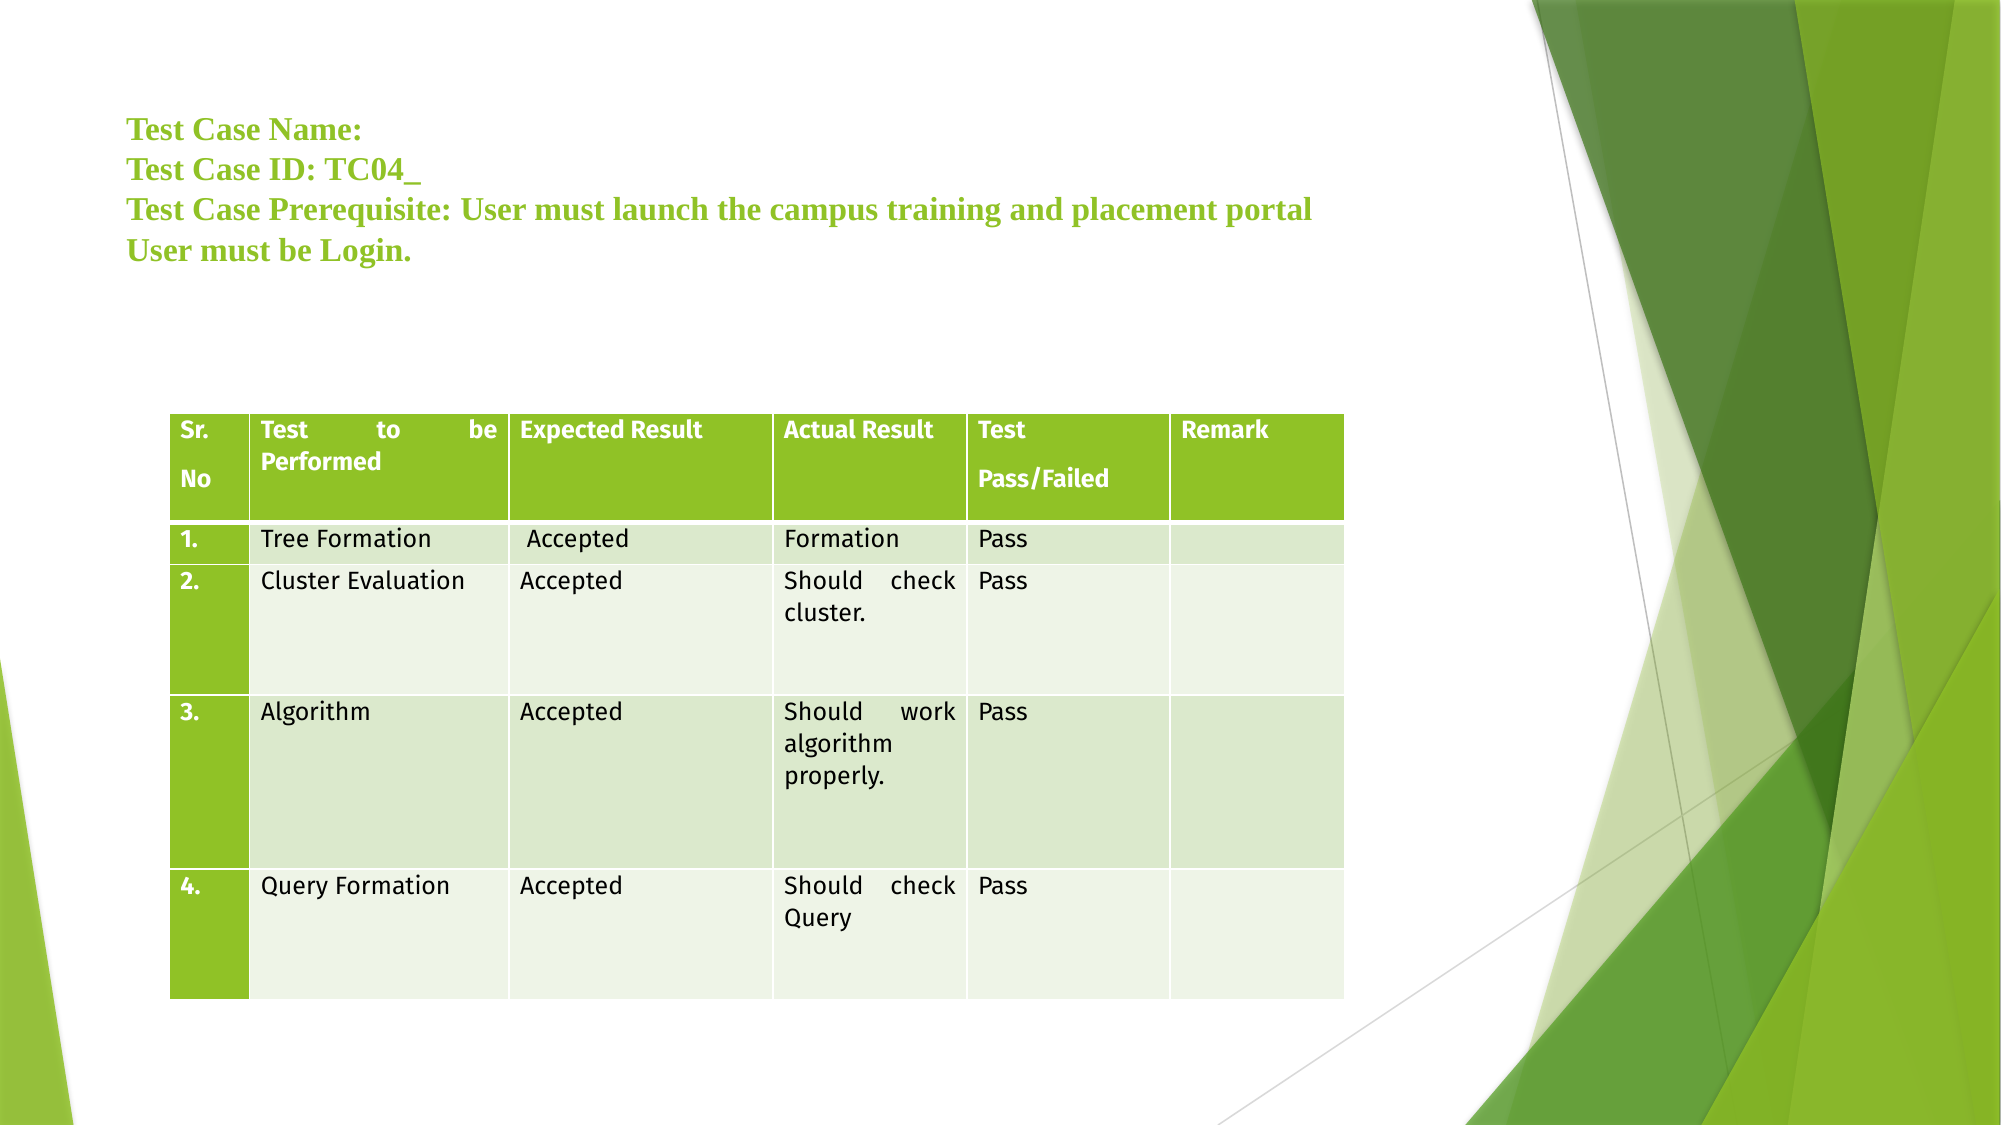

# Test Case Name: Test Case ID: TC04_ Test Case Prerequisite: User must launch the campus training and placement portal User must be Login.
| Sr. No | Test to be Performed | Expected Result | Actual Result | Test Pass/Failed | Remark |
| --- | --- | --- | --- | --- | --- |
| 1. | Tree Formation | Accepted | Formation | Pass |  |
| 2. | Cluster Evaluation | Accepted | Should check cluster. | Pass |  |
| 3. | Algorithm | Accepted | Should work algorithm properly. | Pass |  |
| 4. | Query Formation | Accepted | Should check Query | Pass |  |